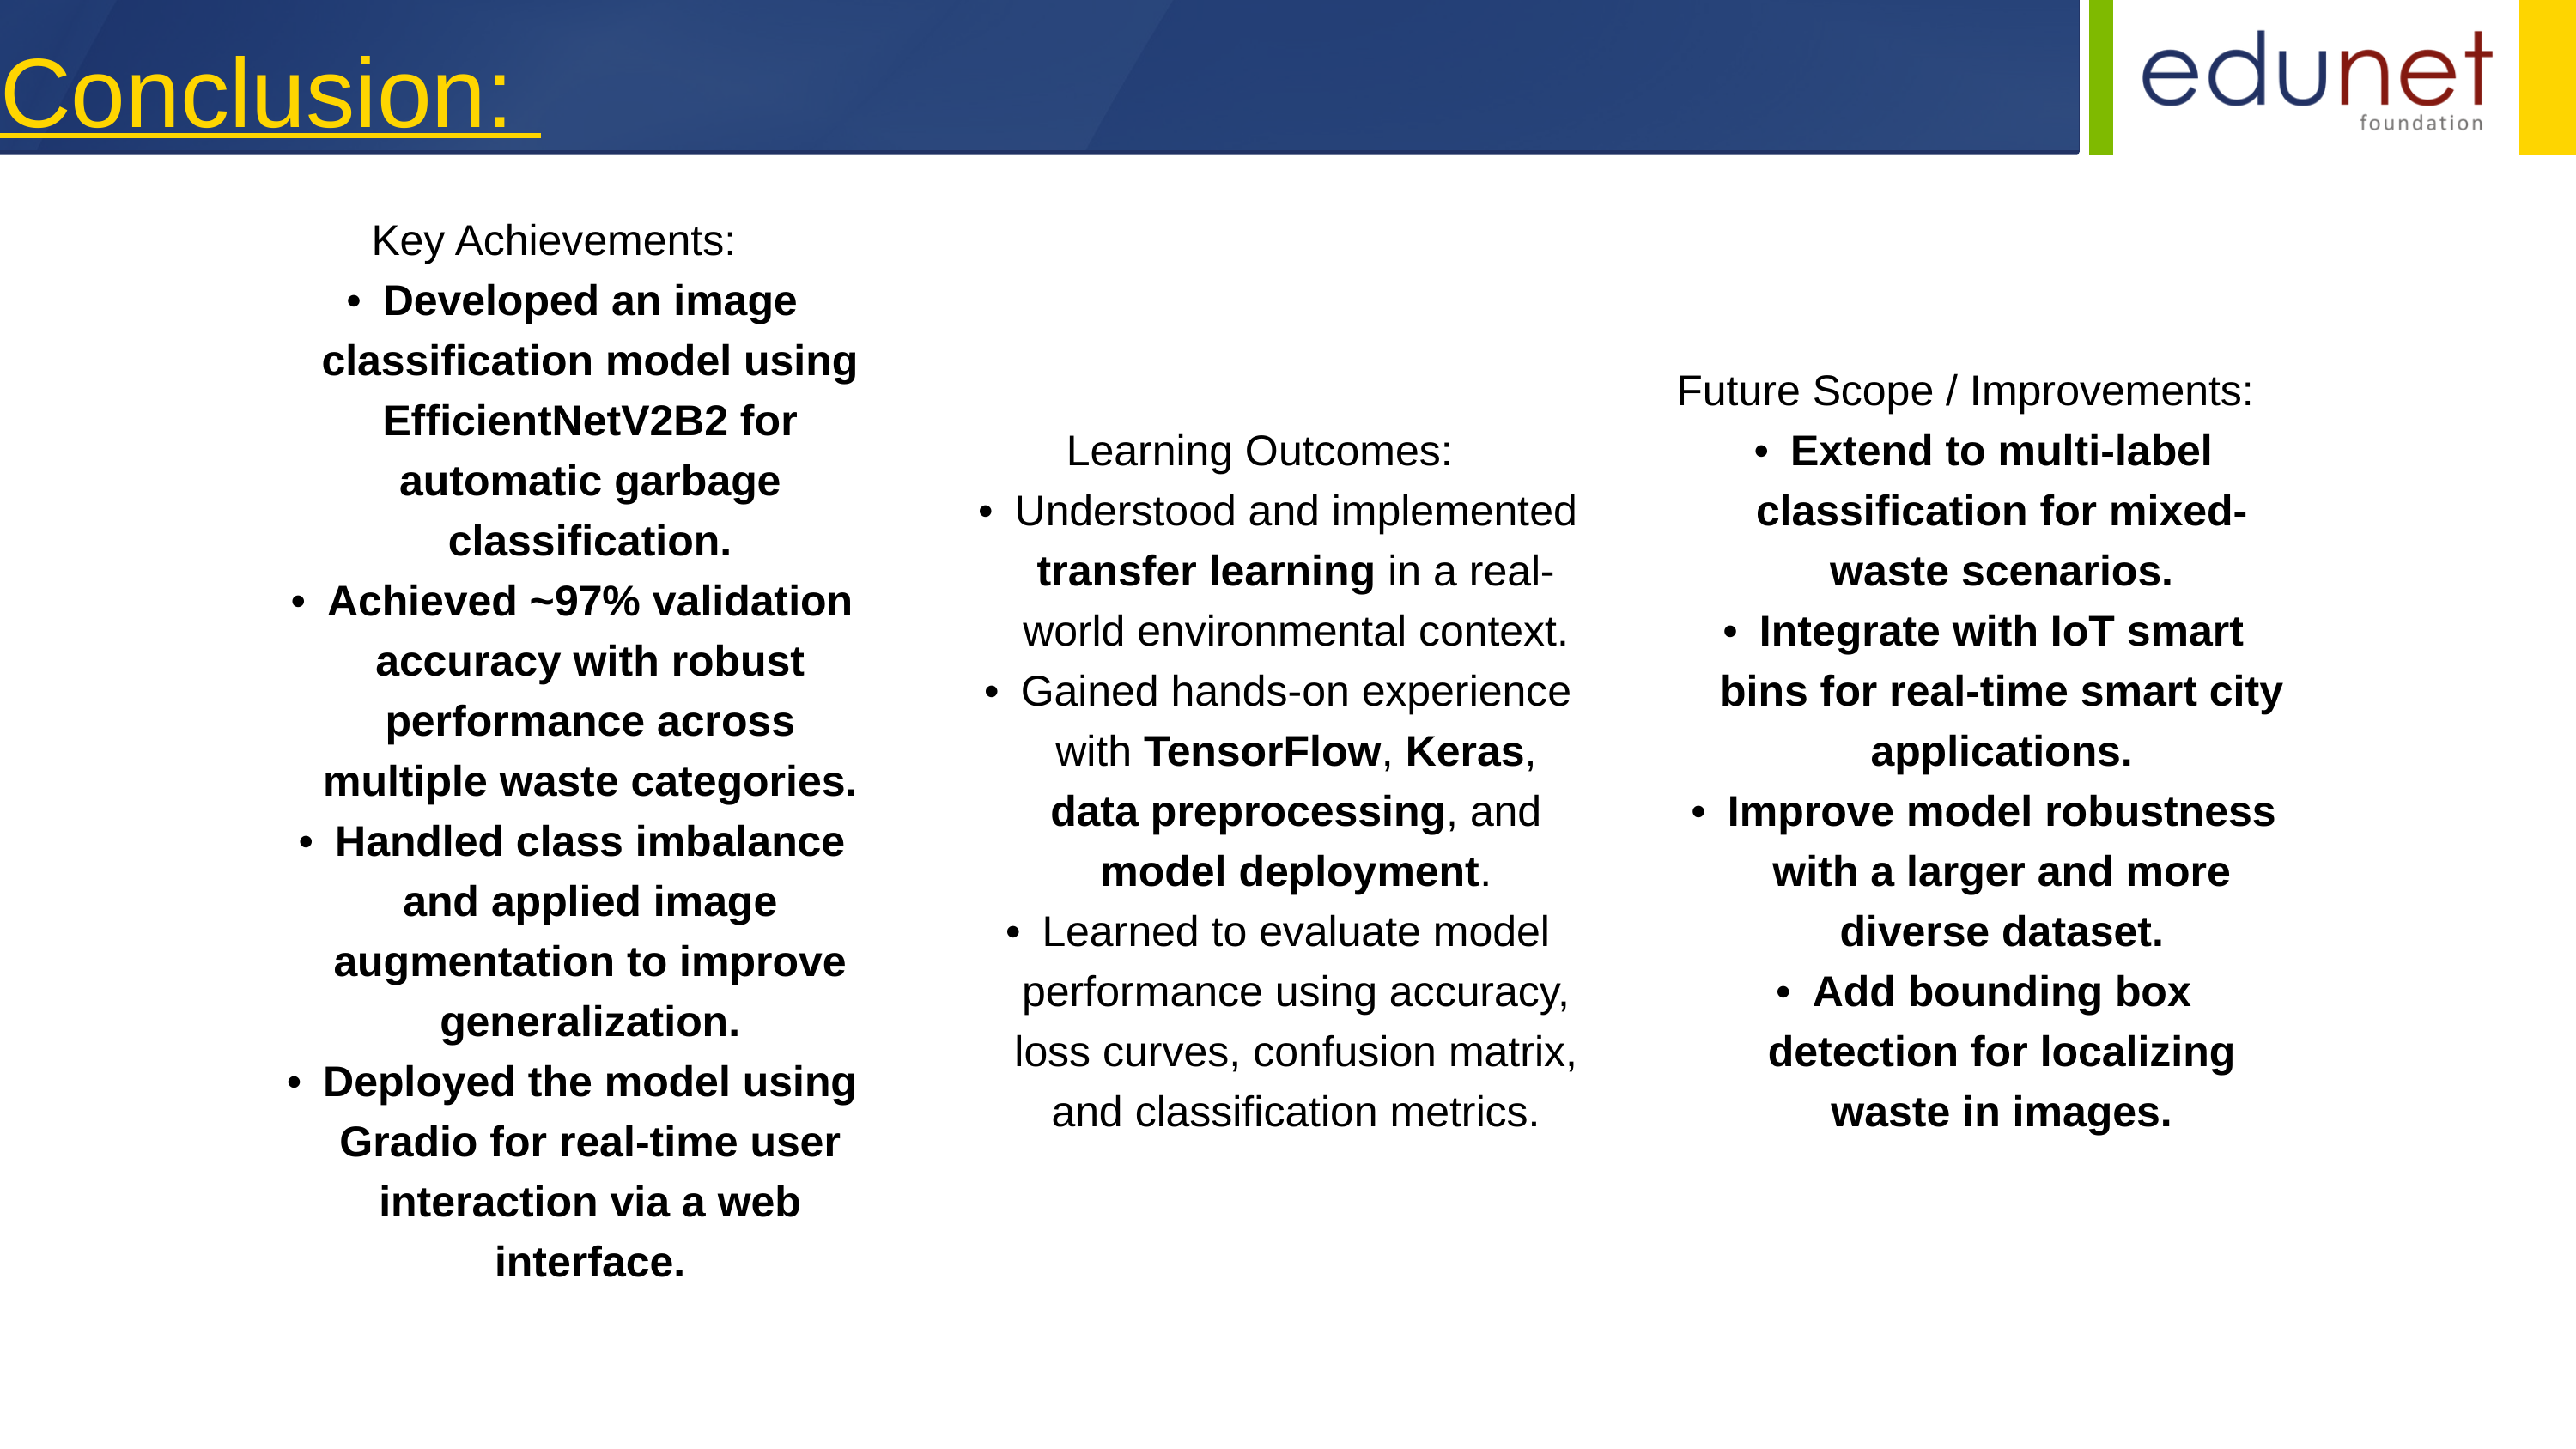

Conclusion:
| Key Achievements: Developed an image classification model using EfficientNetV2B2 for automatic garbage classification. Achieved ~97% validation accuracy with robust performance across multiple waste categories. Handled class imbalance and applied image augmentation to improve generalization. Deployed the model using Gradio for real-time user interaction via a web interface. | Learning Outcomes: Understood and implemented transfer learning in a real-world environmental context. Gained hands-on experience with TensorFlow, Keras, data preprocessing, and model deployment. Learned to evaluate model performance using accuracy, loss curves, confusion matrix, and classification metrics. | Future Scope / Improvements: Extend to multi-label classification for mixed-waste scenarios. Integrate with IoT smart bins for real-time smart city applications. Improve model robustness with a larger and more diverse dataset. Add bounding box detection for localizing waste in images. |
| --- | --- | --- |